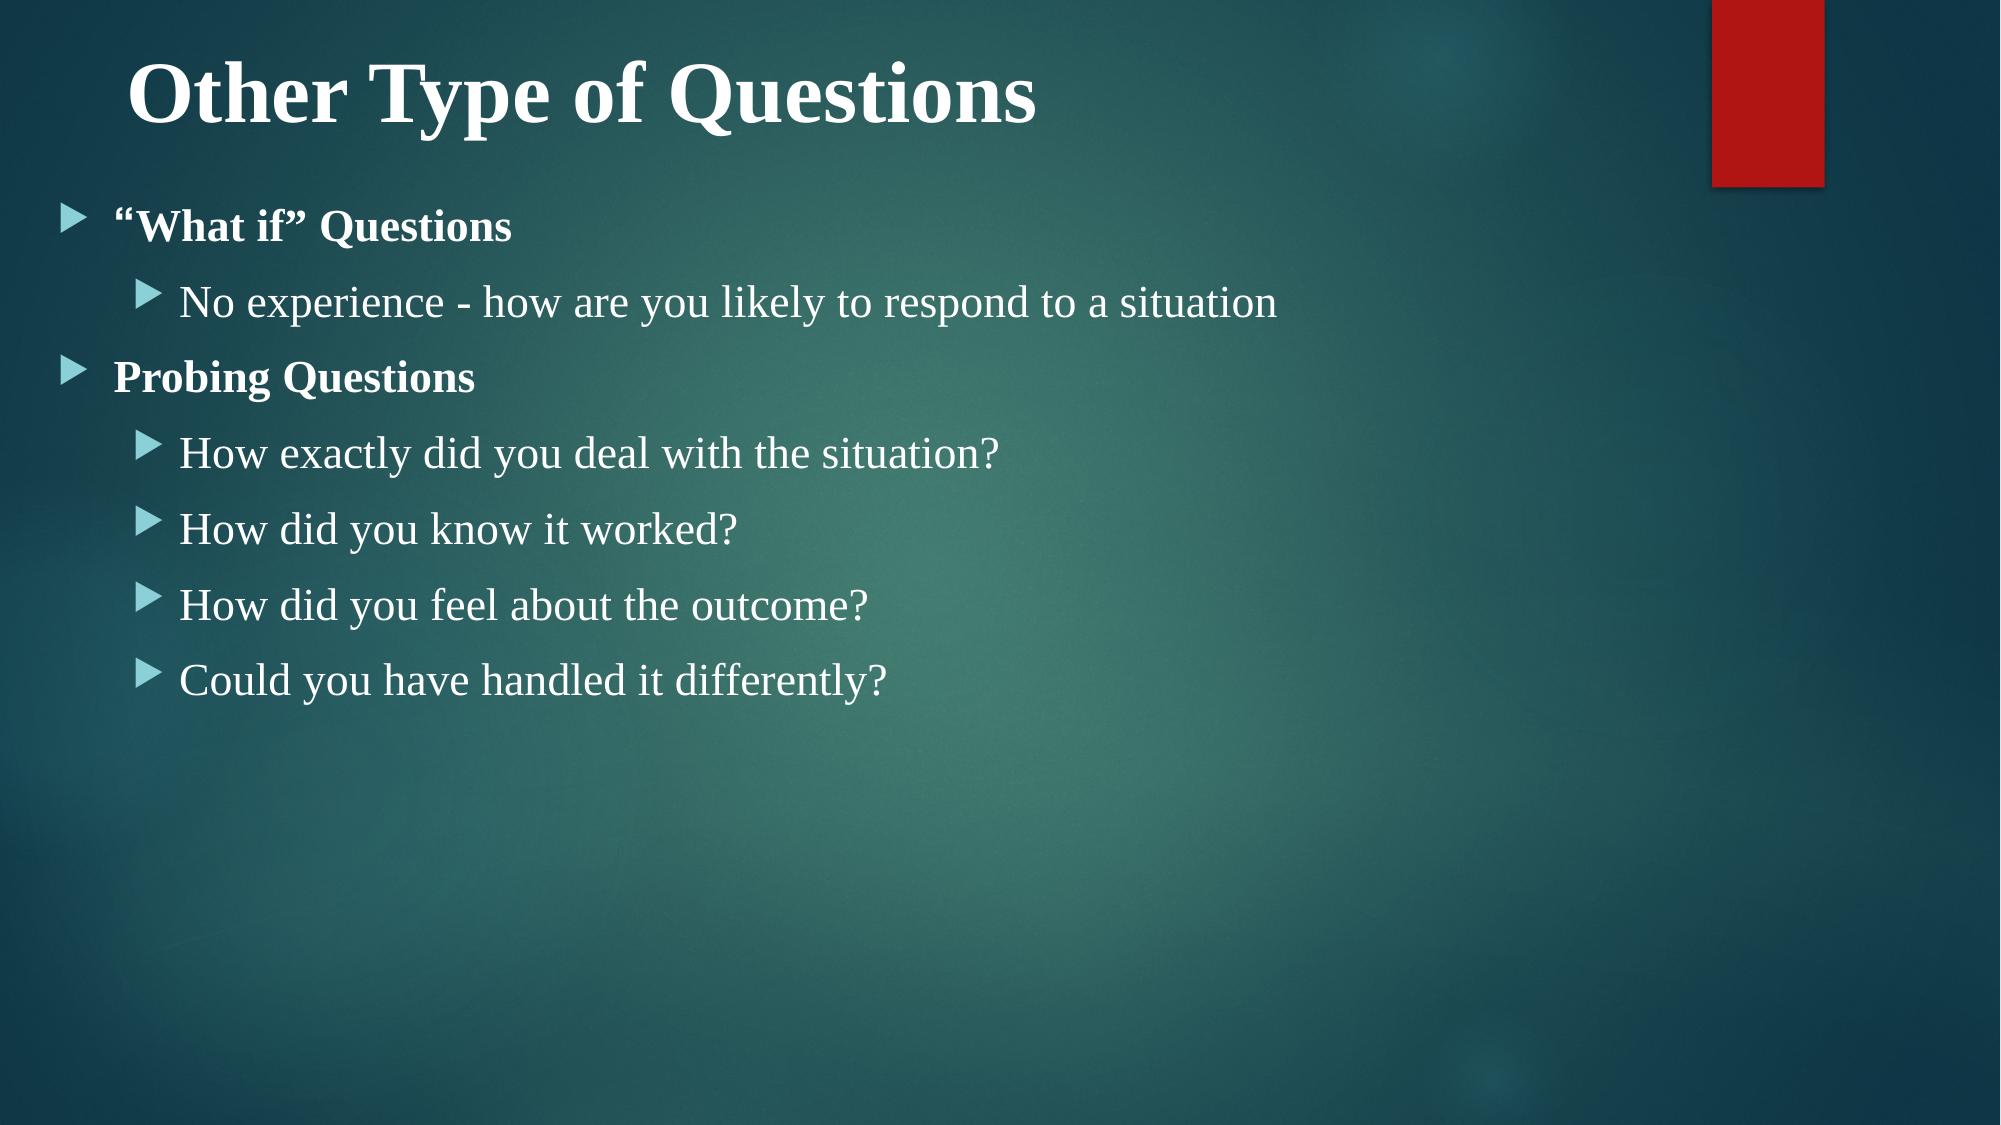

# Other Type of Questions
“What if” Questions
No experience - how are you likely to respond to a situation
Probing Questions
How exactly did you deal with the situation?
How did you know it worked?
How did you feel about the outcome?
Could you have handled it differently?